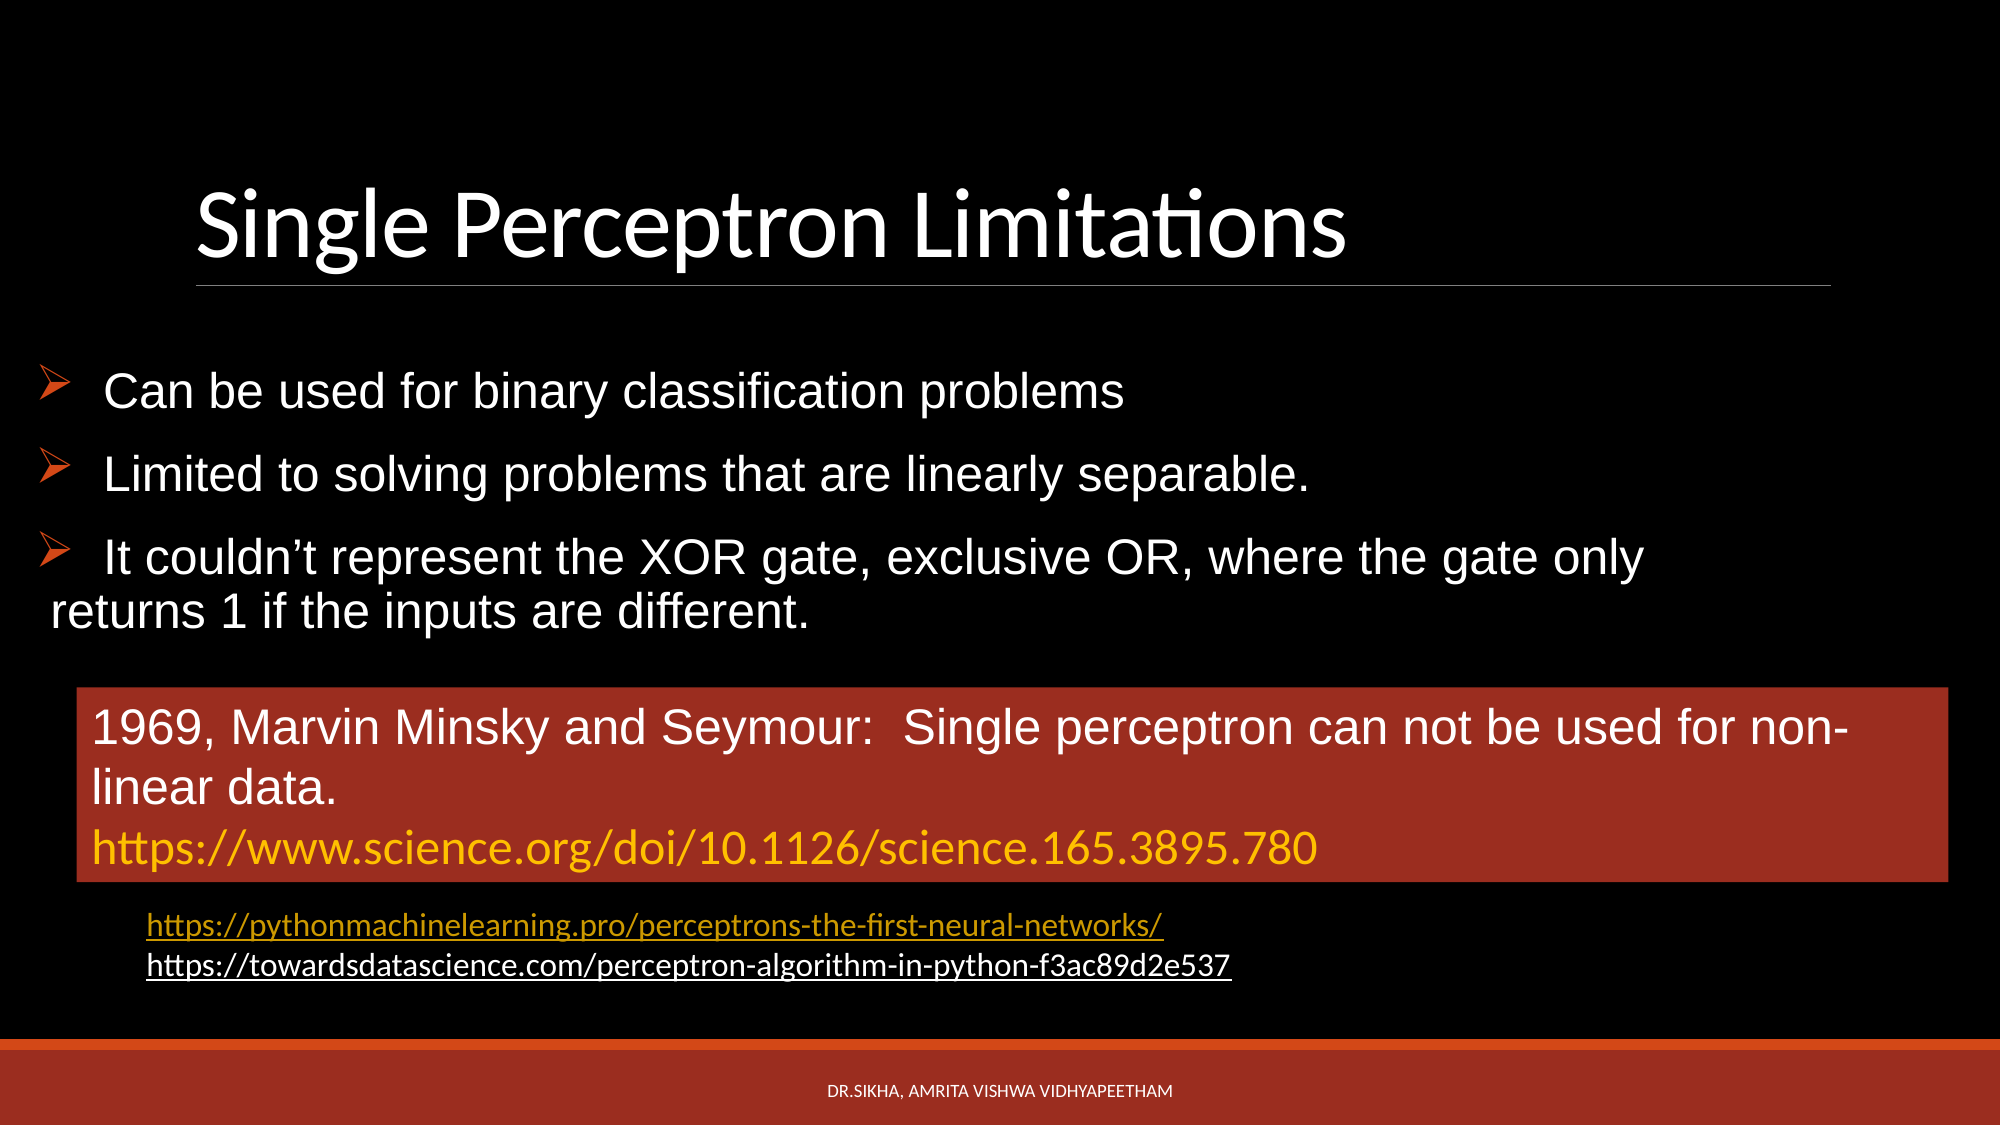

# Single Perceptron Limitations
  Can be used for binary classification problems
  Limited to solving problems that are linearly separable.
  It couldn’t represent the XOR gate, exclusive OR, where the gate only returns 1 if the inputs are different.

1969, Marvin Minsky and Seymour:  Single perceptron can not be used for non-linear data.
https://www.science.org/doi/10.1126/science.165.3895.780
https://pythonmachinelearning.pro/perceptrons-the-first-neural-networks/
https://towardsdatascience.com/perceptron-algorithm-in-python-f3ac89d2e537
Dr.Sikha, Amrita Vishwa VidhyaPeetham